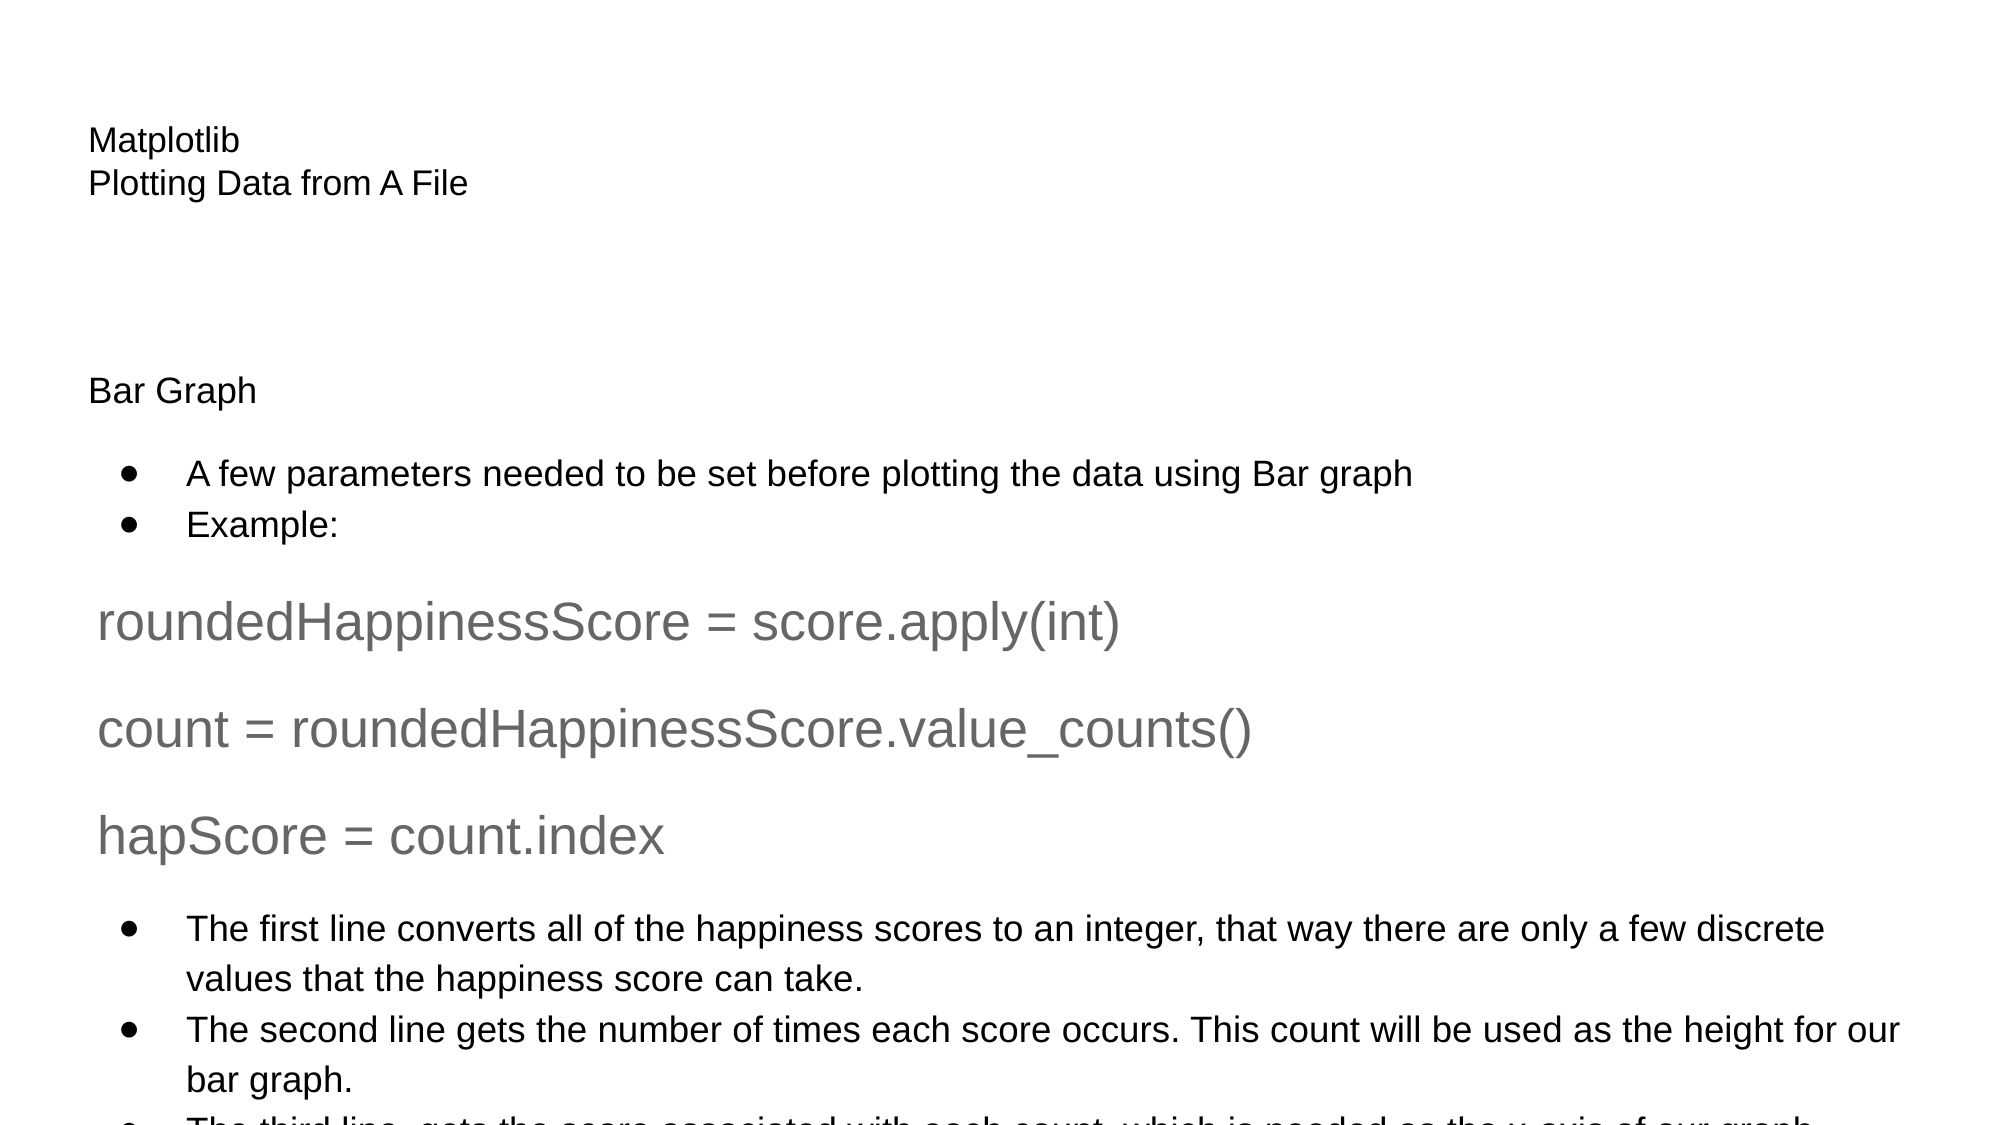

# Matplotlib
Plotting Data from A File

Bar Graph
A few parameters needed to be set before plotting the data using Bar graph
Example:
 roundedHappinessScore = score.apply(int)
 count = roundedHappinessScore.value_counts()
 hapScore = count.index
The first line converts all of the happiness scores to an integer, that way there are only a few discrete values that the happiness score can take.
The second line gets the number of times each score occurs. This count will be used as the height for our bar graph.
The third line, gets the score associated with each count, which is needed as the x-axis of our graph.